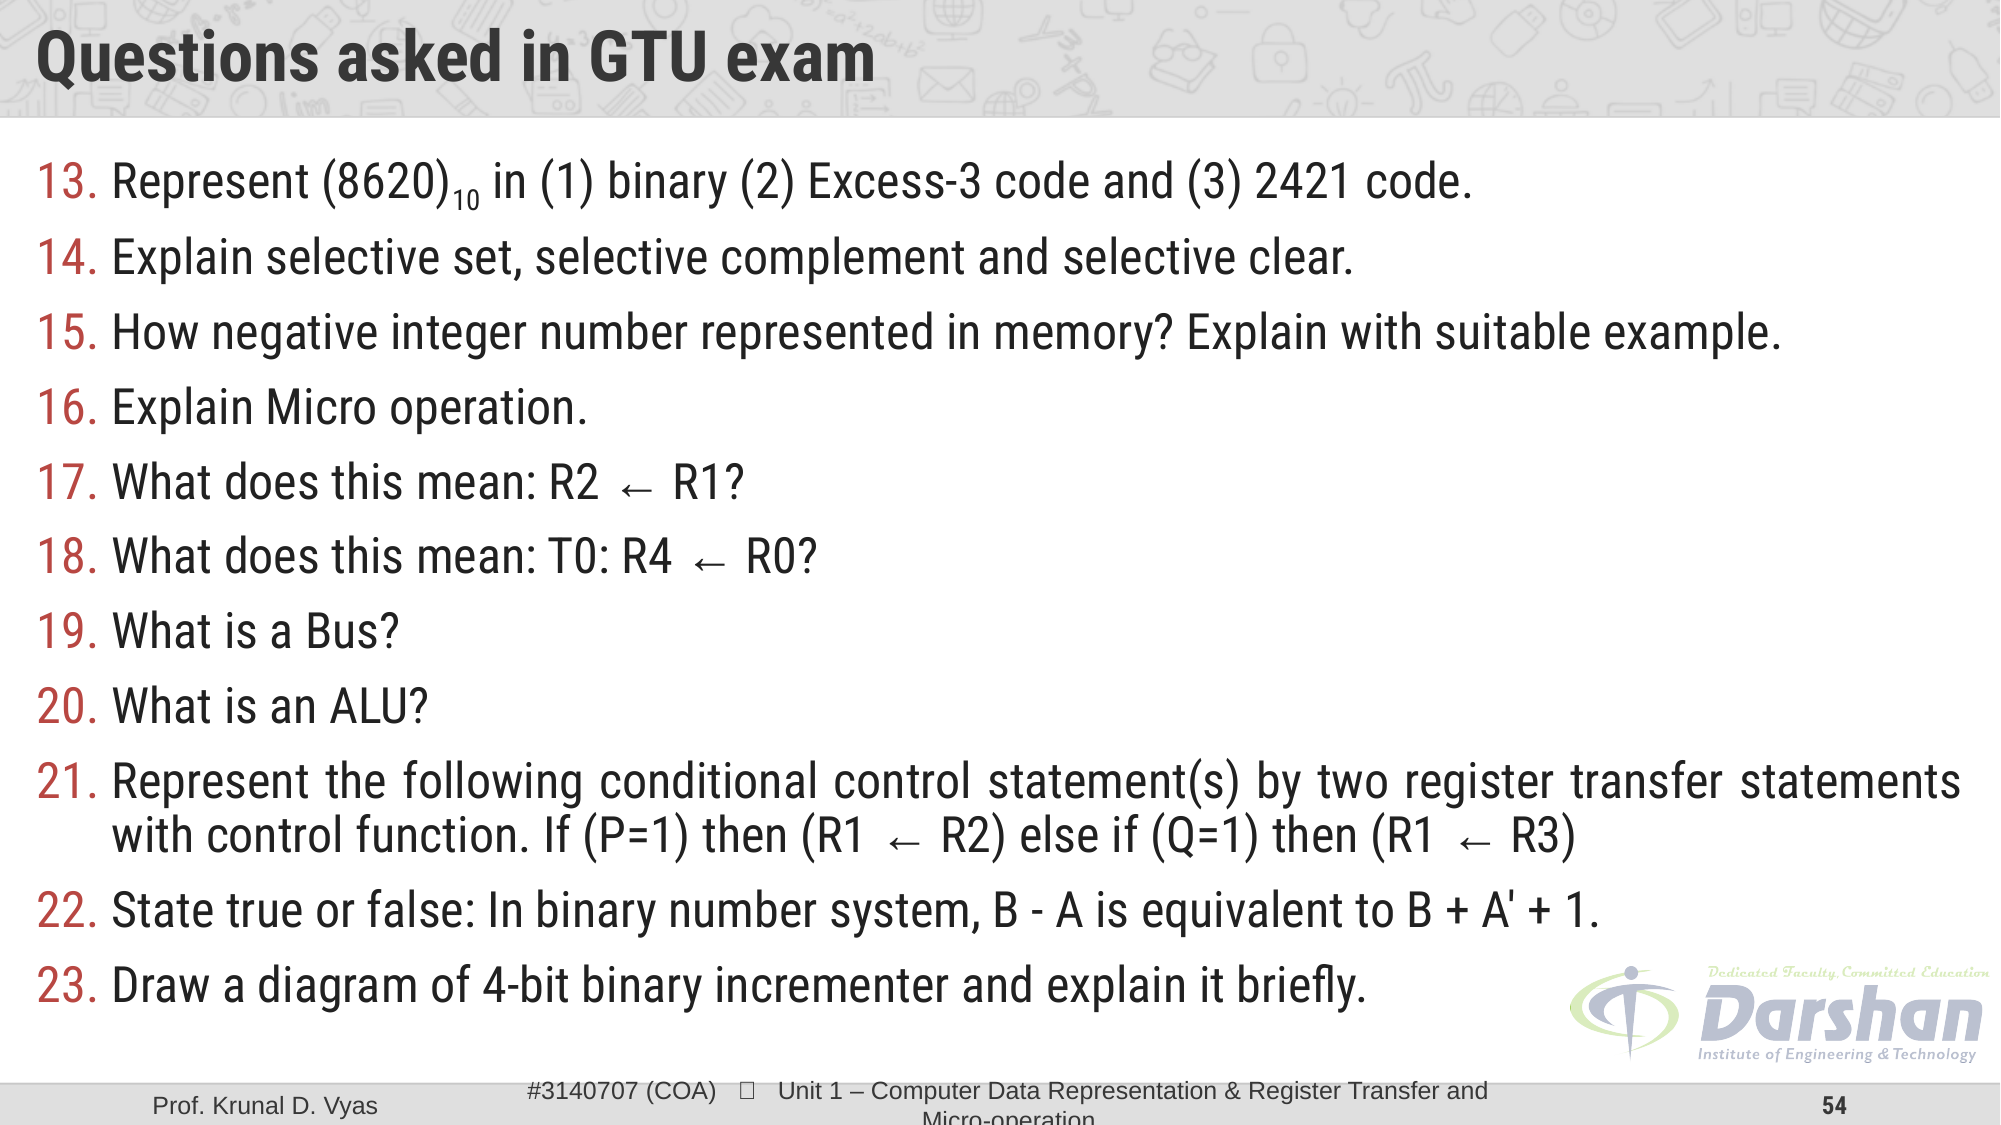

# Questions asked in GTU exam
Represent (8620)10 in (1) binary (2) Excess-3 code and (3) 2421 code.
Explain selective set, selective complement and selective clear.
How negative integer number represented in memory? Explain with suitable example.
Explain Micro operation.
What does this mean: R2 ← R1?
What does this mean: T0: R4 ← R0?
What is a Bus?
What is an ALU?
Represent the following conditional control statement(s) by two register transfer statements with control function. If (P=1) then (R1 ← R2) else if (Q=1) then (R1 ← R3)
State true or false: In binary number system, B - A is equivalent to B + A' + 1.
Draw a diagram of 4-bit binary incrementer and explain it briefly.